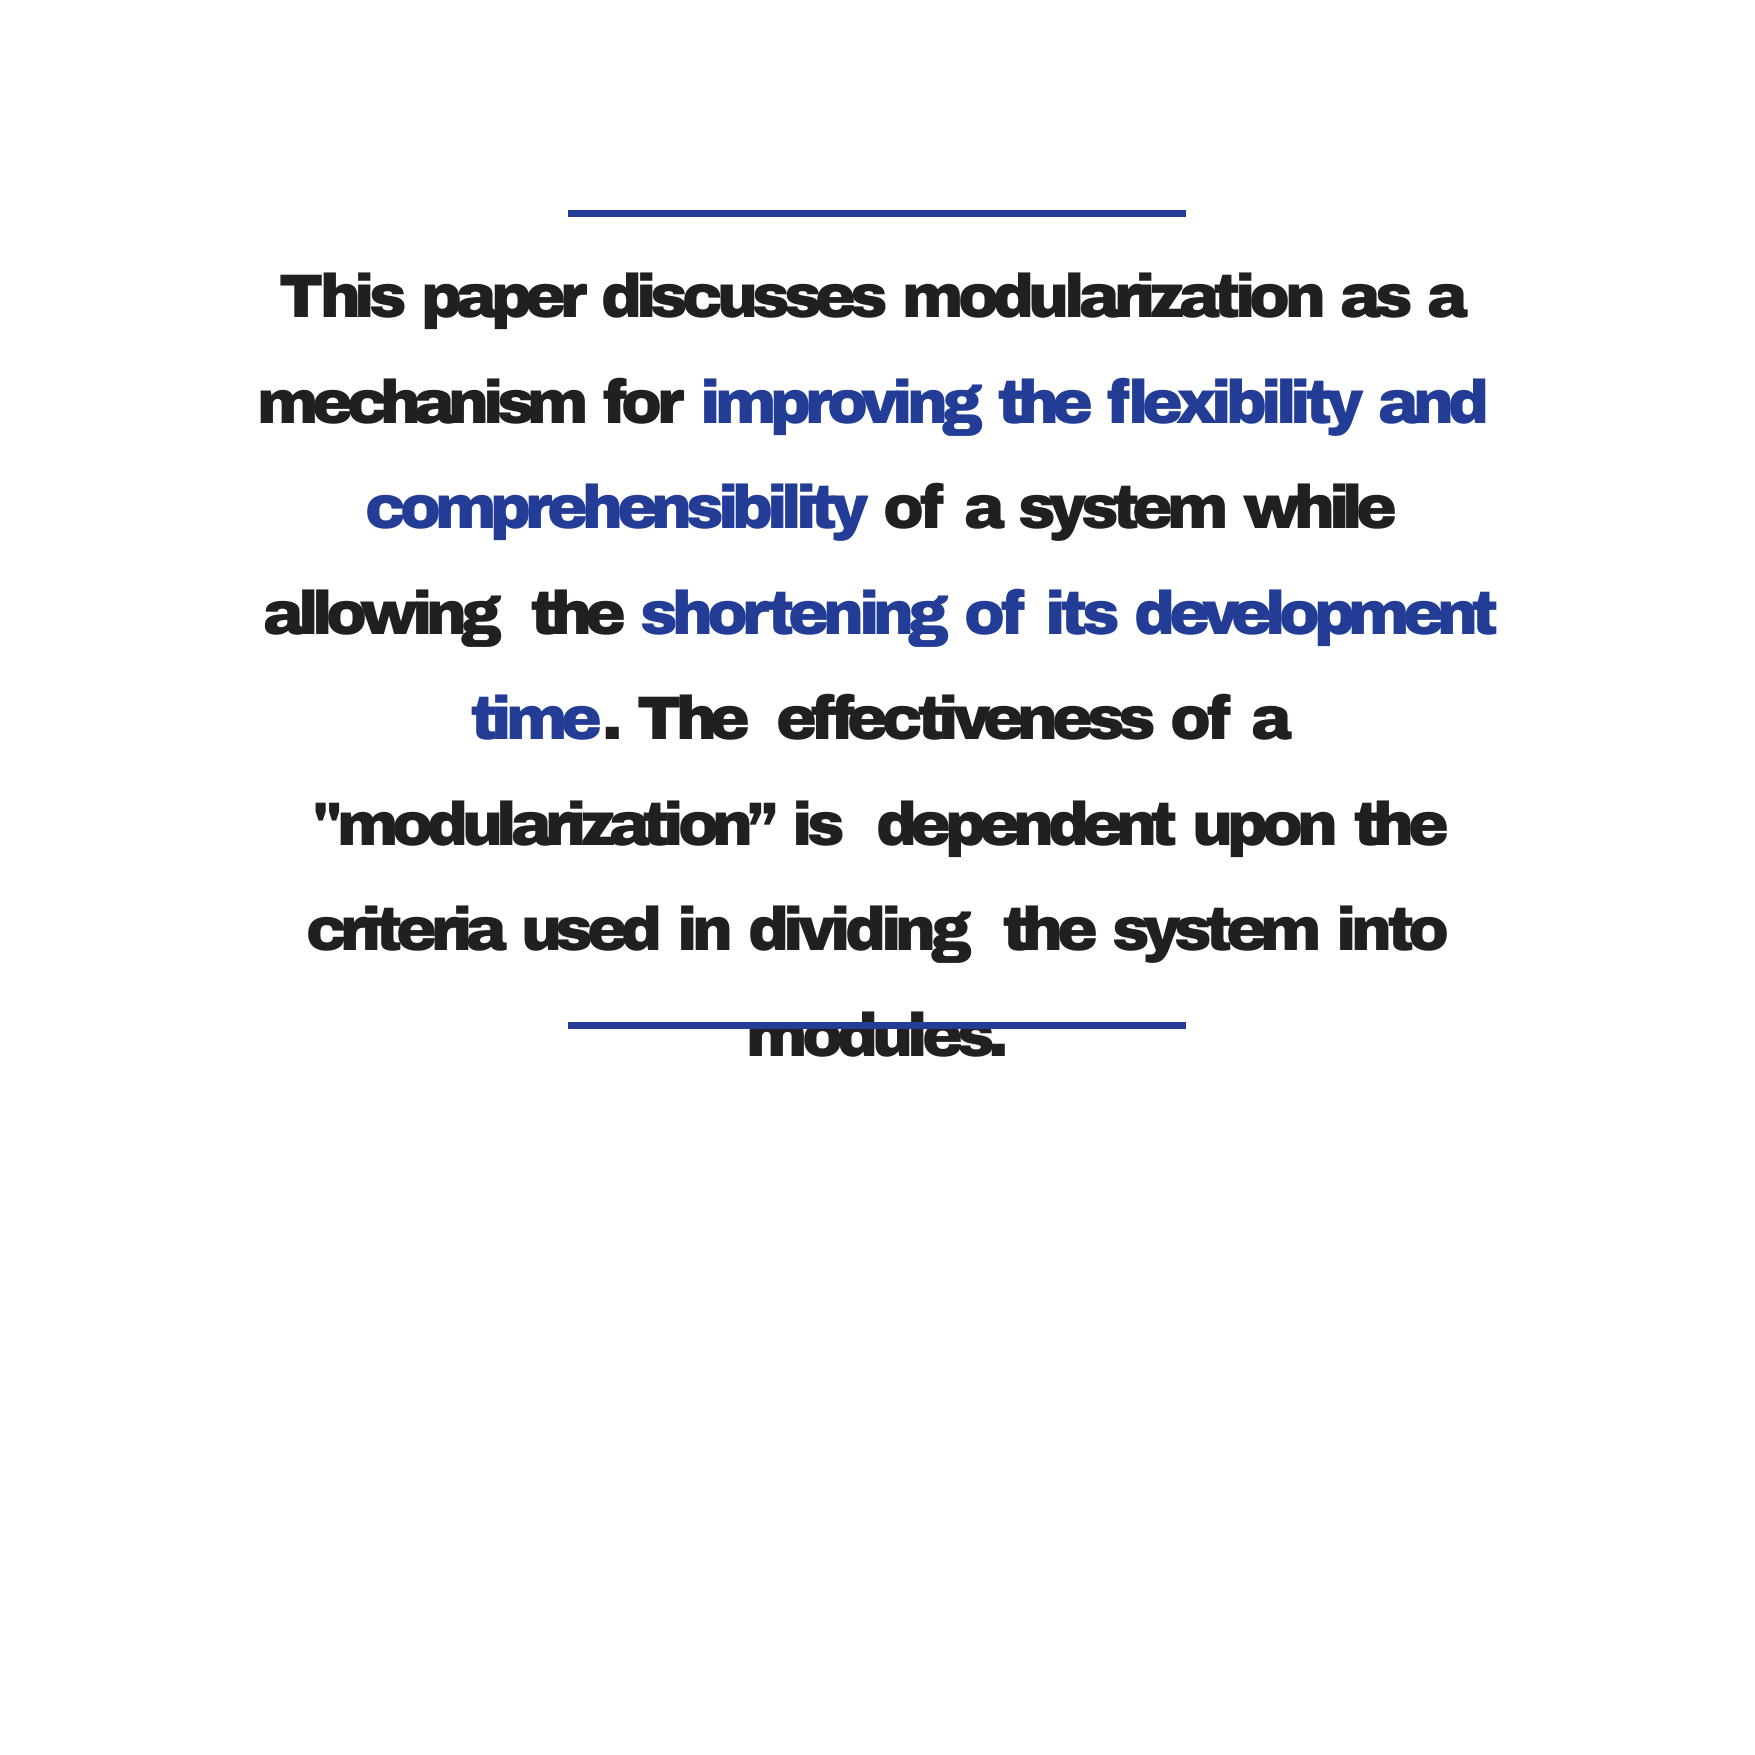

This paper discusses modularization as a  mechanism for improving the flexibility and  comprehensibility of a system while allowing  the shortening of its development time. The  effectiveness of a "modularization” is  dependent upon the criteria used in dividing  the system into modules.